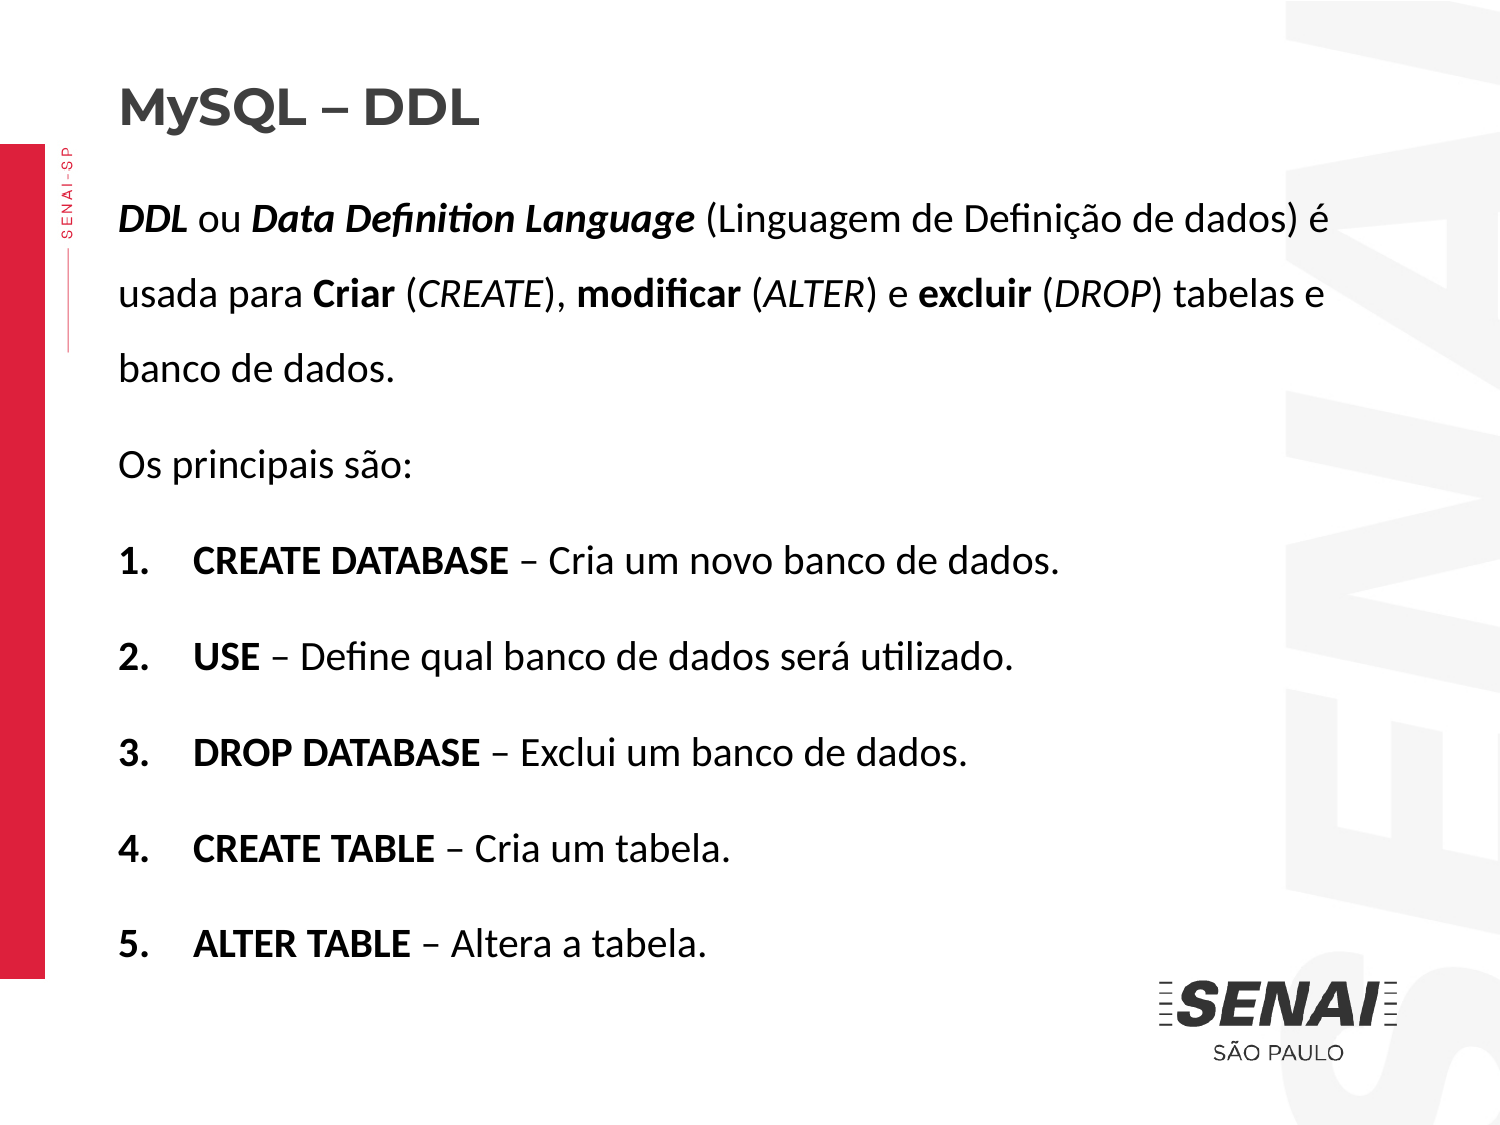

# MySQL – DDL
DDL ou Data Definition Language (Linguagem de Definição de dados) é usada para Criar (CREATE), modificar (ALTER) e excluir (DROP) tabelas e banco de dados.
Os principais são:
CREATE DATABASE – Cria um novo banco de dados.
USE – Define qual banco de dados será utilizado.
DROP DATABASE – Exclui um banco de dados.
CREATE TABLE – Cria um tabela.
ALTER TABLE – Altera a tabela.